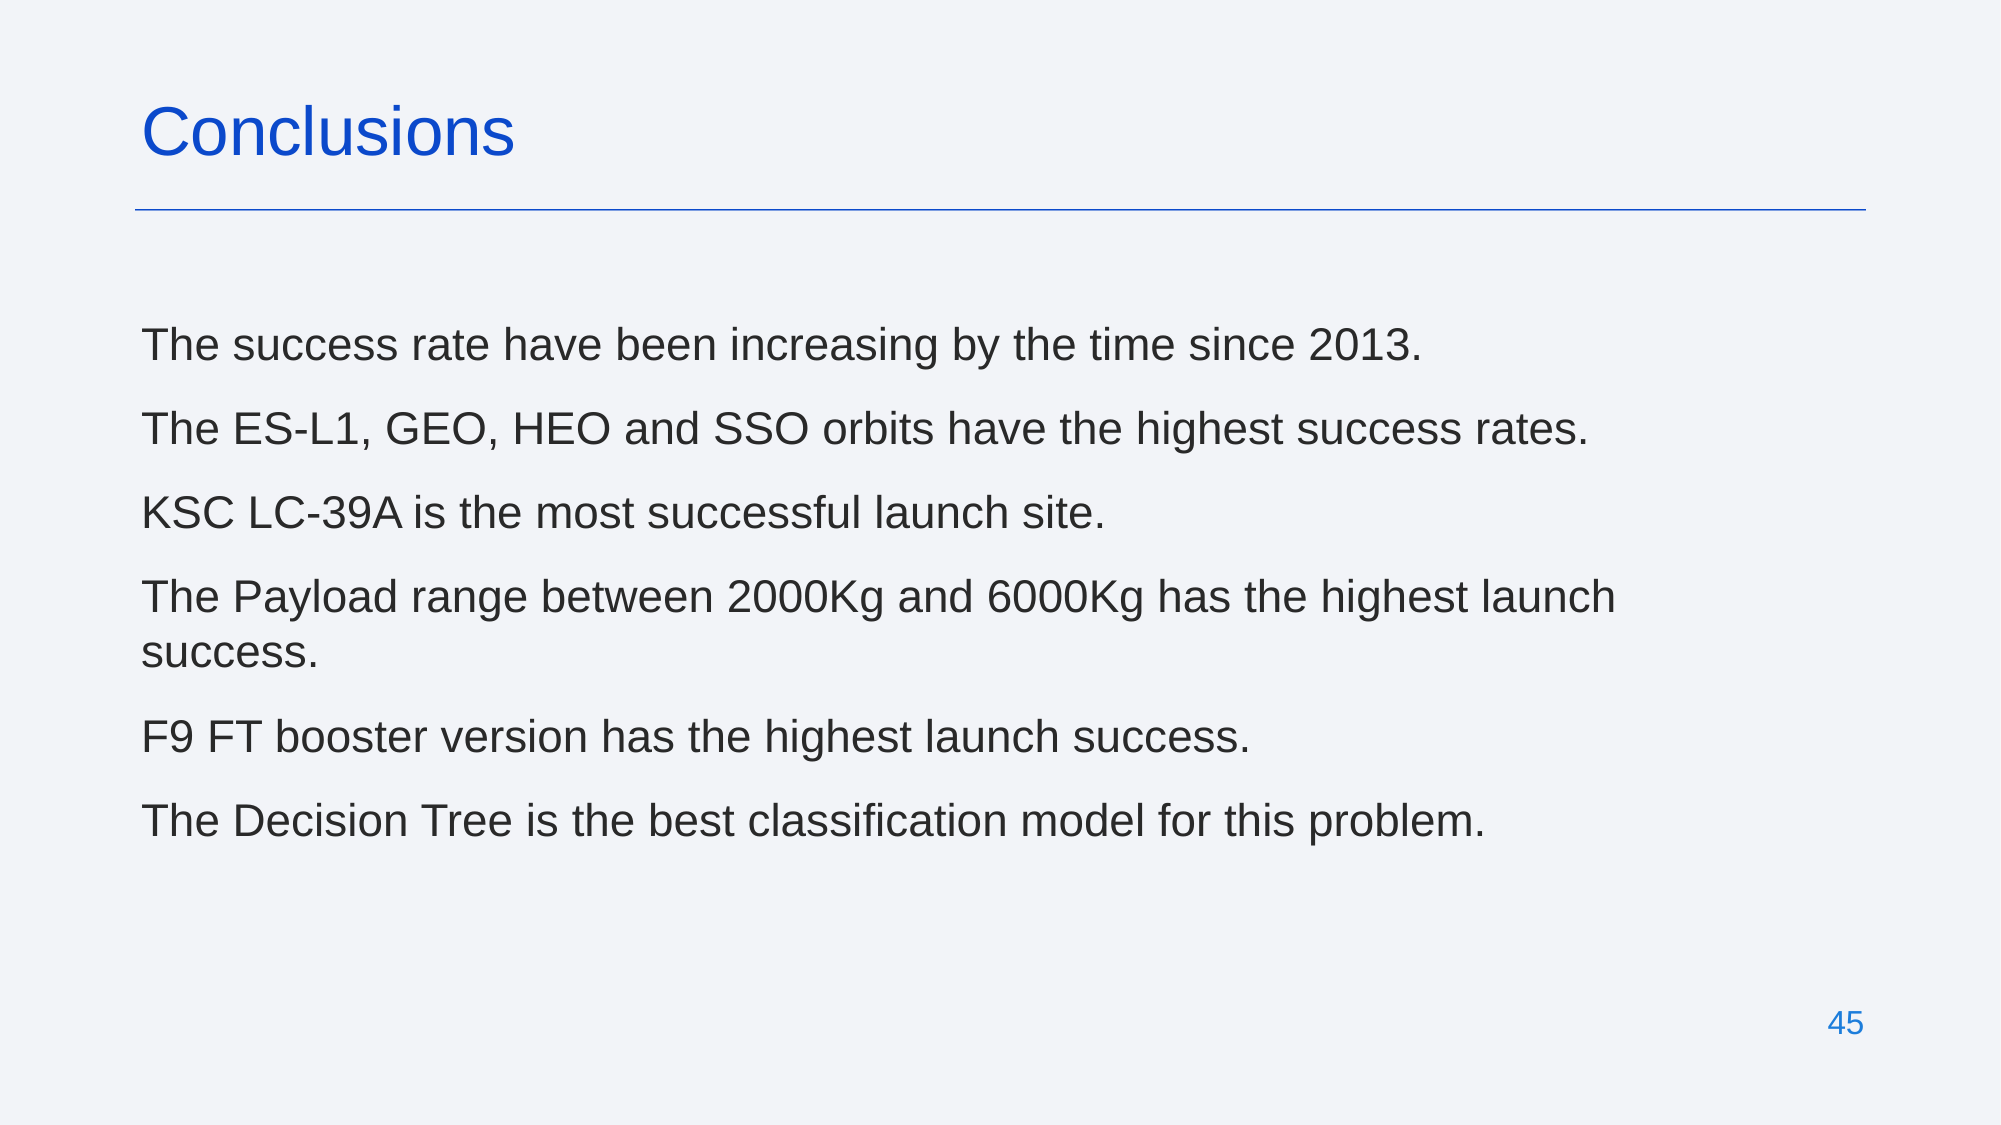

Conclusions
The success rate have been increasing by the time since 2013.
The ES-L1, GEO, HEO and SSO orbits have the highest success rates.
KSC LC-39A is the most successful launch site.
The Payload range between 2000Kg and 6000Kg has the highest launch success.
F9 FT booster version has the highest launch success.
The Decision Tree is the best classification model for this problem.
45